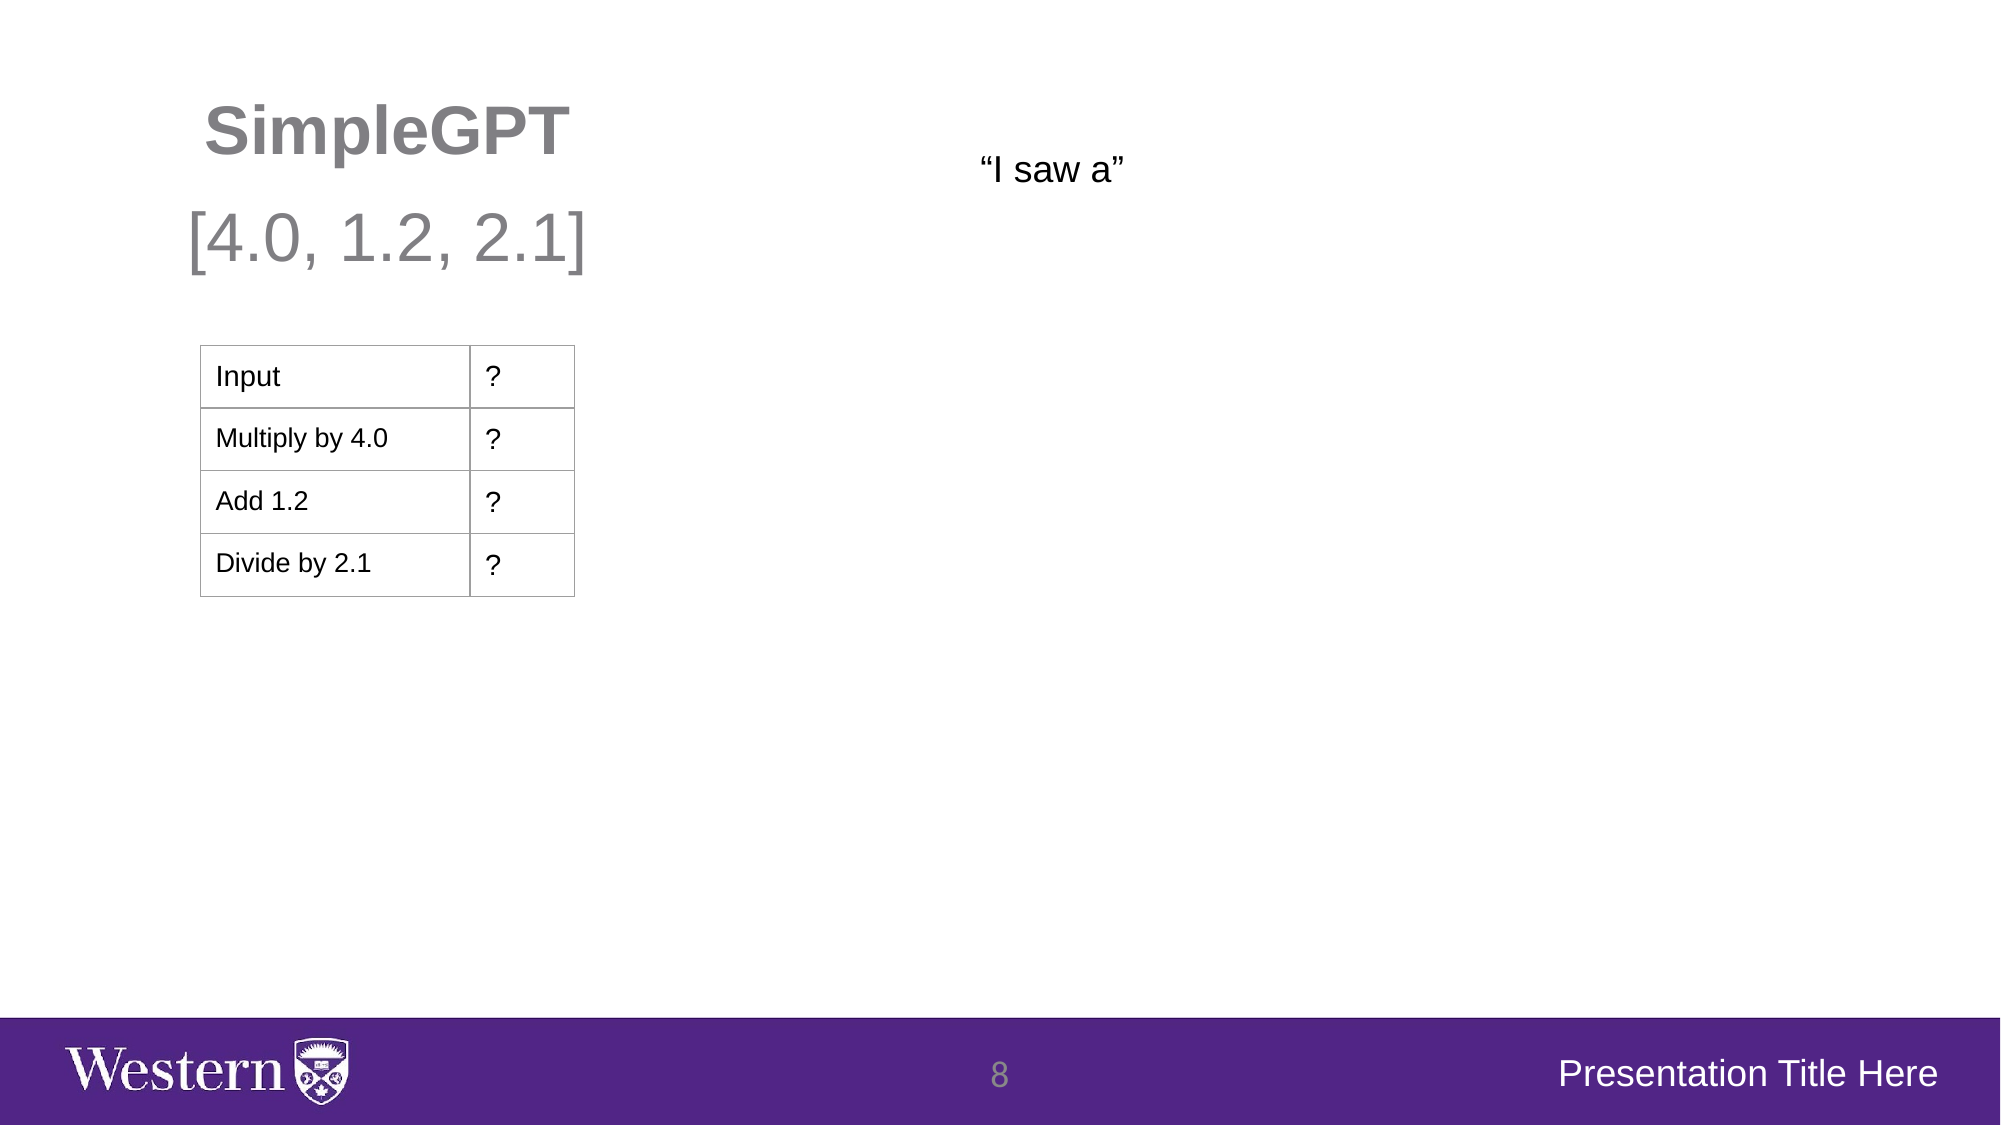

SimpleGPT
[4.0, 1.2, 2.1]
“I saw a”
| Input | ? |
| --- | --- |
| Multiply by 4.0 | ? |
| Add 1.2 | ? |
| Divide by 2.1 | ? |
Presentation Title Here
8